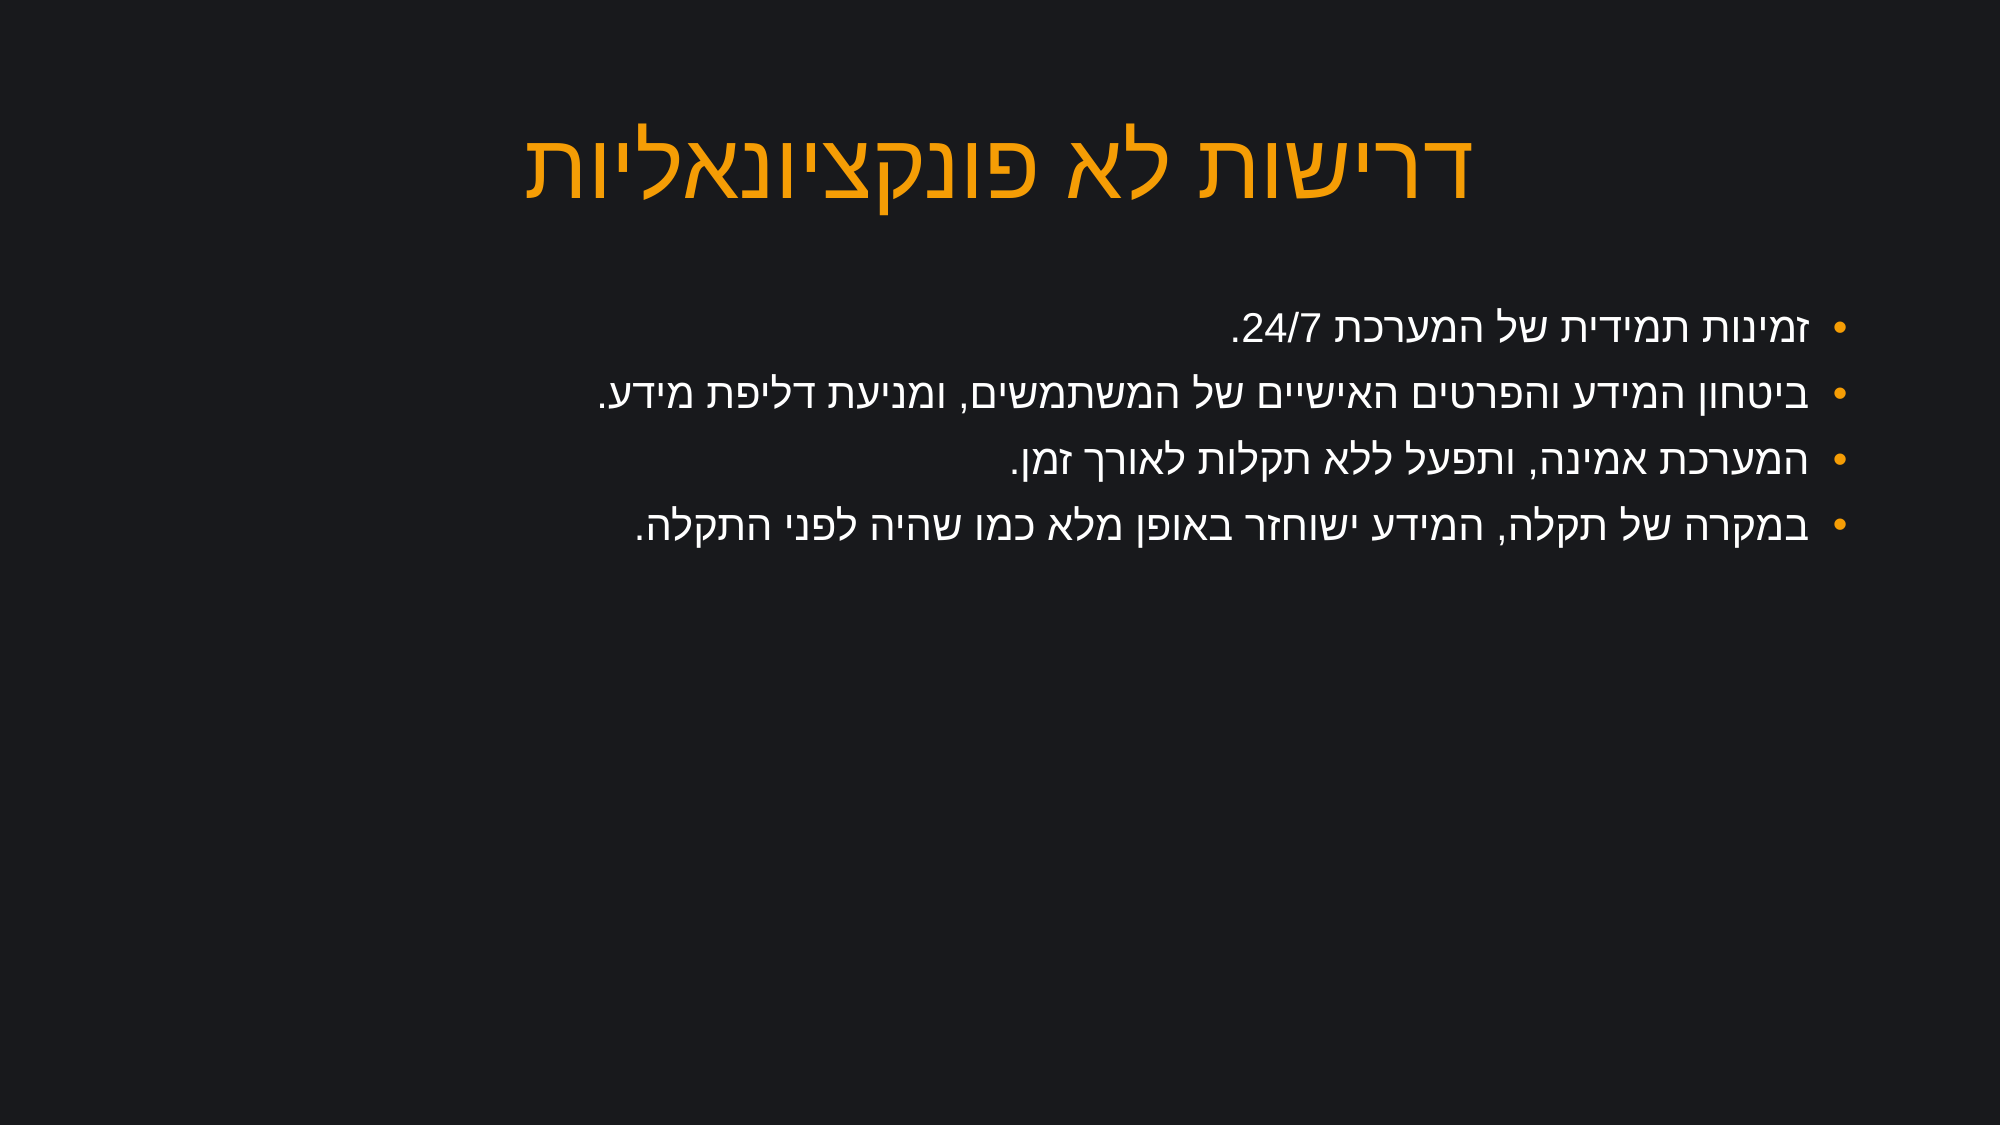

# דרישות לא פונקציונאליות
זמינות תמידית של המערכת 24/7.
ביטחון המידע והפרטים האישיים של המשתמשים, ומניעת דליפת מידע.
המערכת אמינה, ותפעל ללא תקלות לאורך זמן.
במקרה של תקלה, המידע ישוחזר באופן מלא כמו שהיה לפני התקלה.